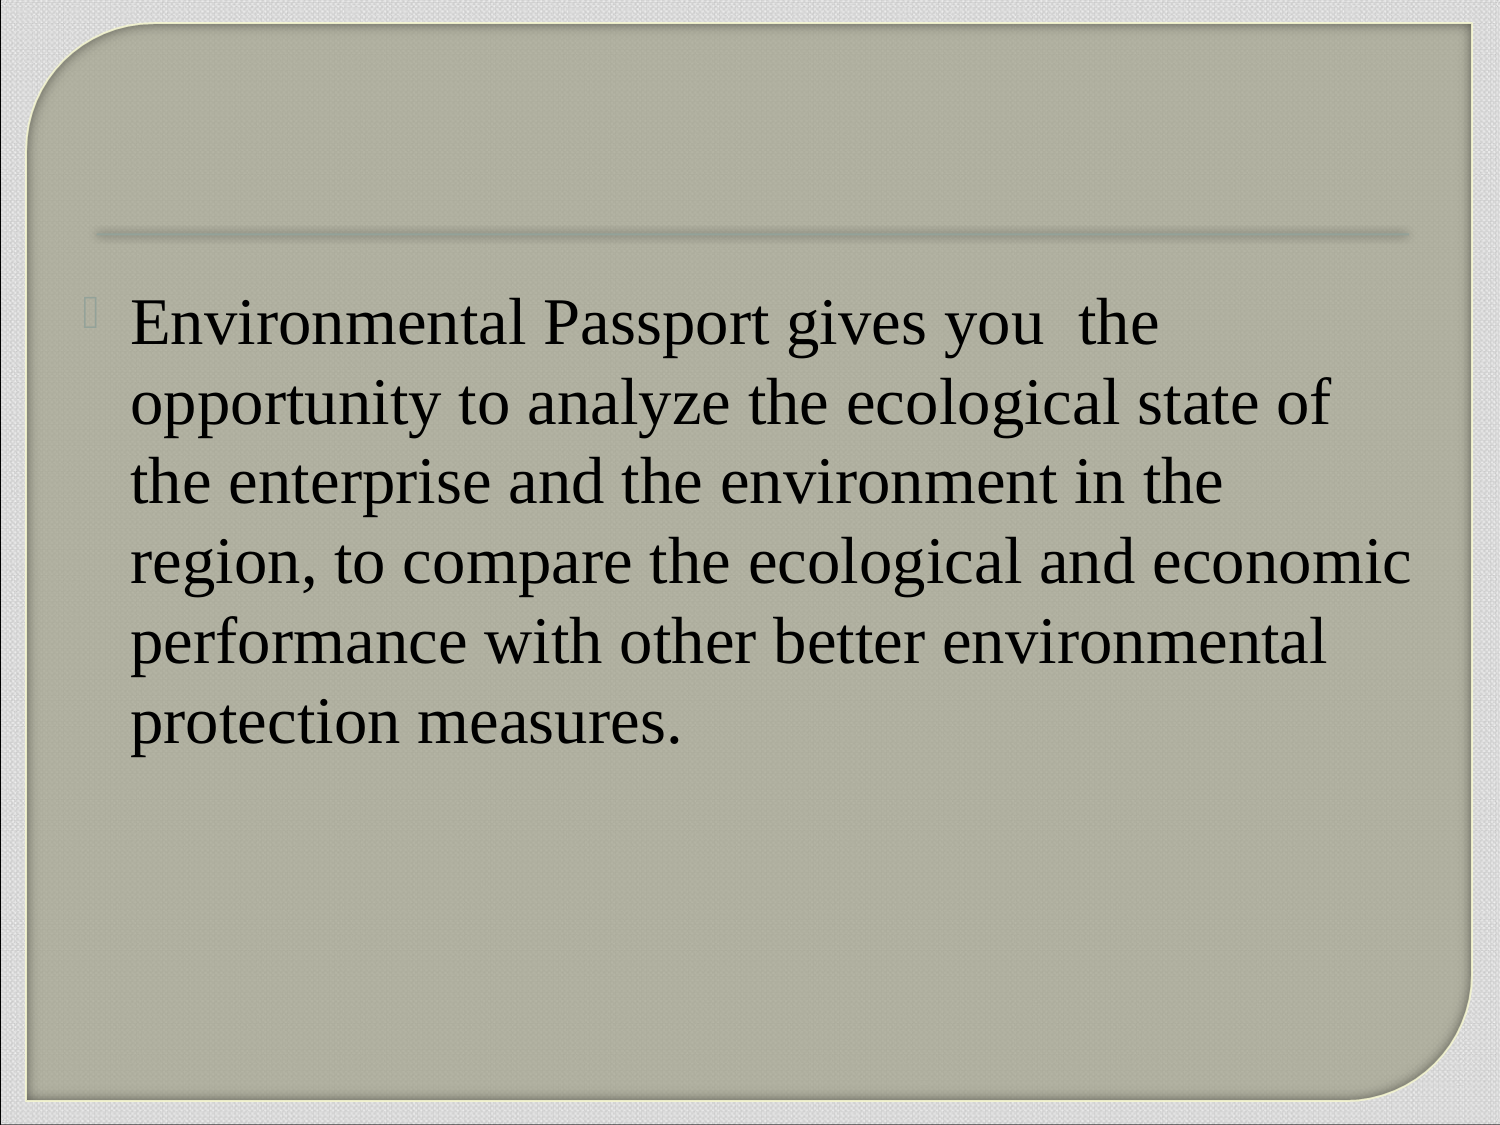

Environmental Passport gives you  the opportunity to analyze the ecological state of the enterprise and the environment in the region, to compare the ecological and economic performance with other better environmental protection measures.